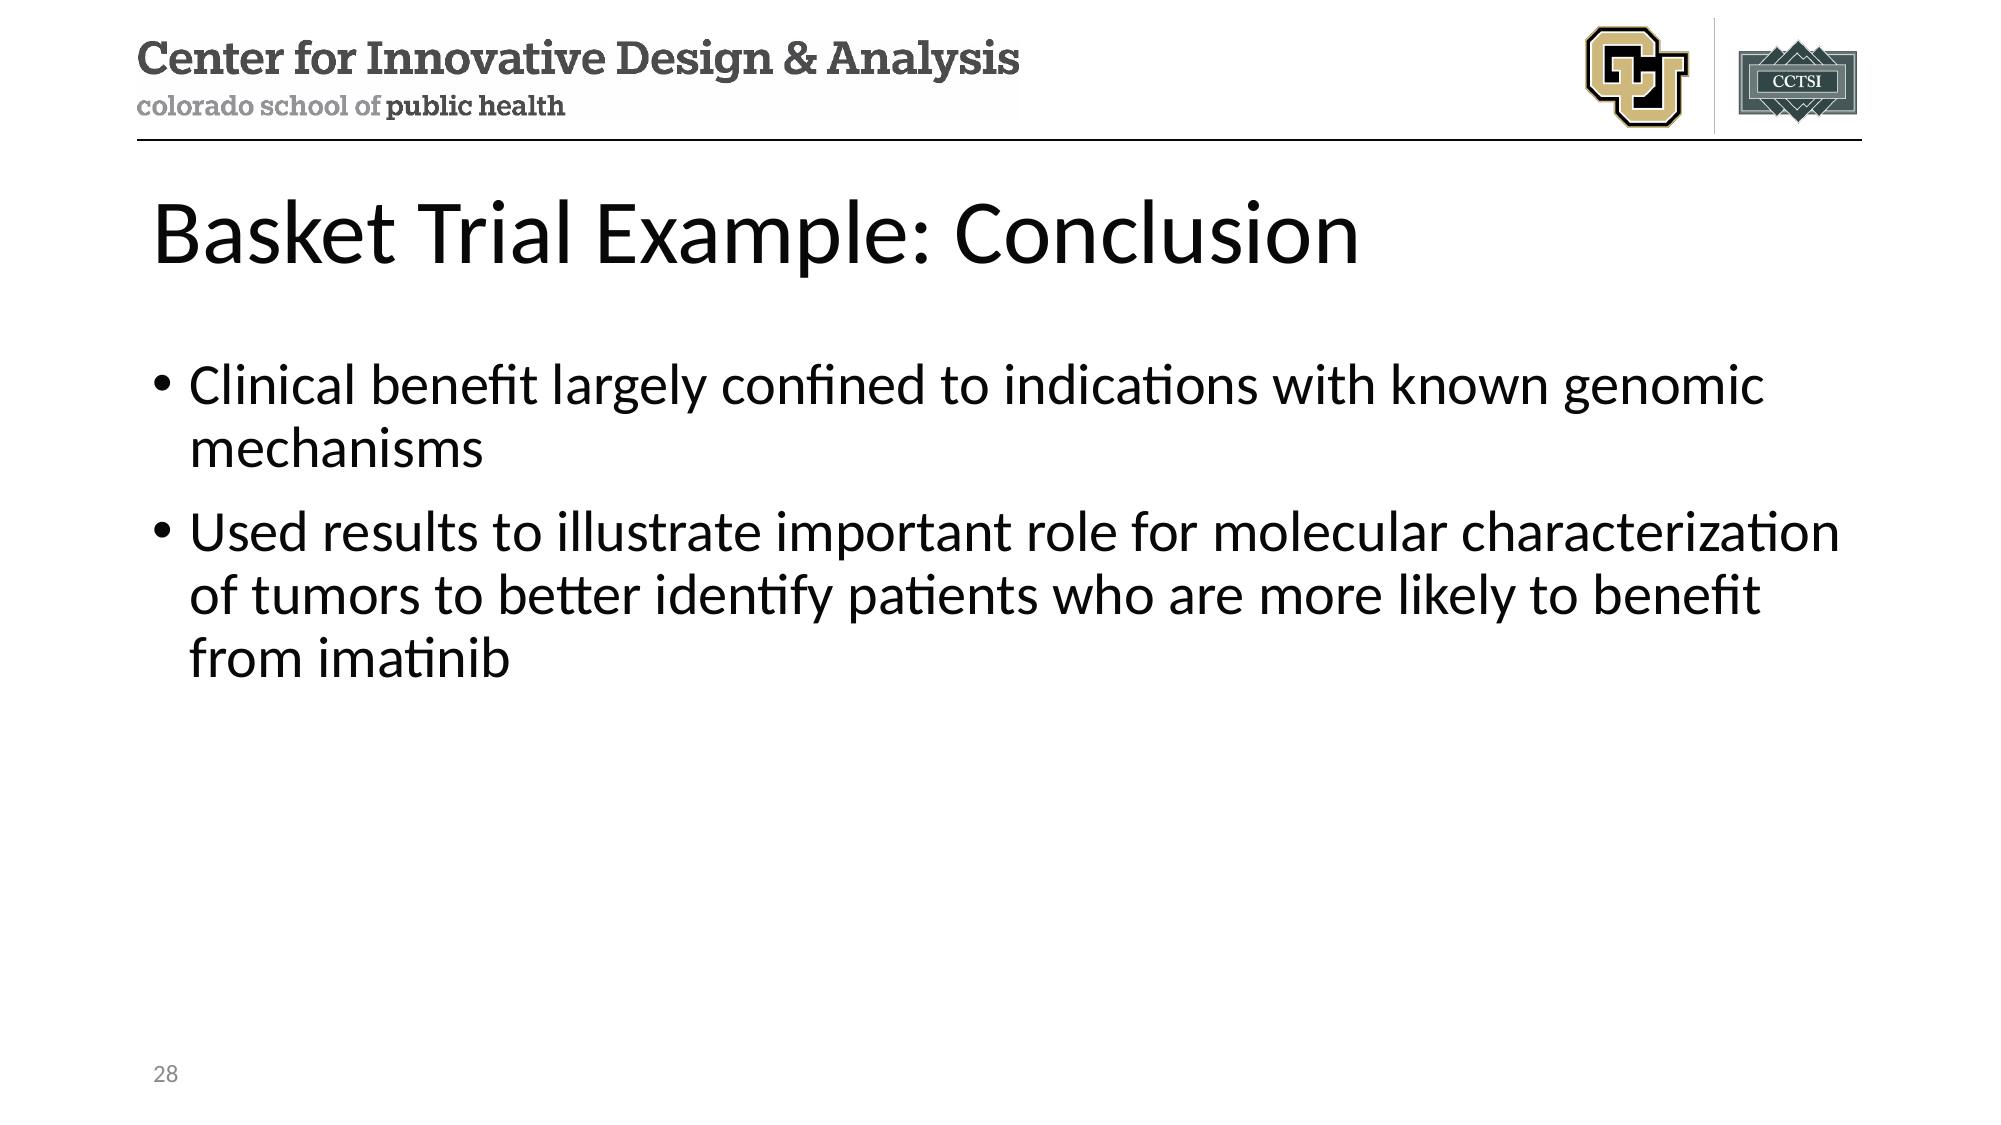

# Basket Trial Example: Conclusion
Clinical benefit largely confined to indications with known genomic mechanisms
Used results to illustrate important role for molecular characterization of tumors to better identify patients who are more likely to benefit from imatinib
28